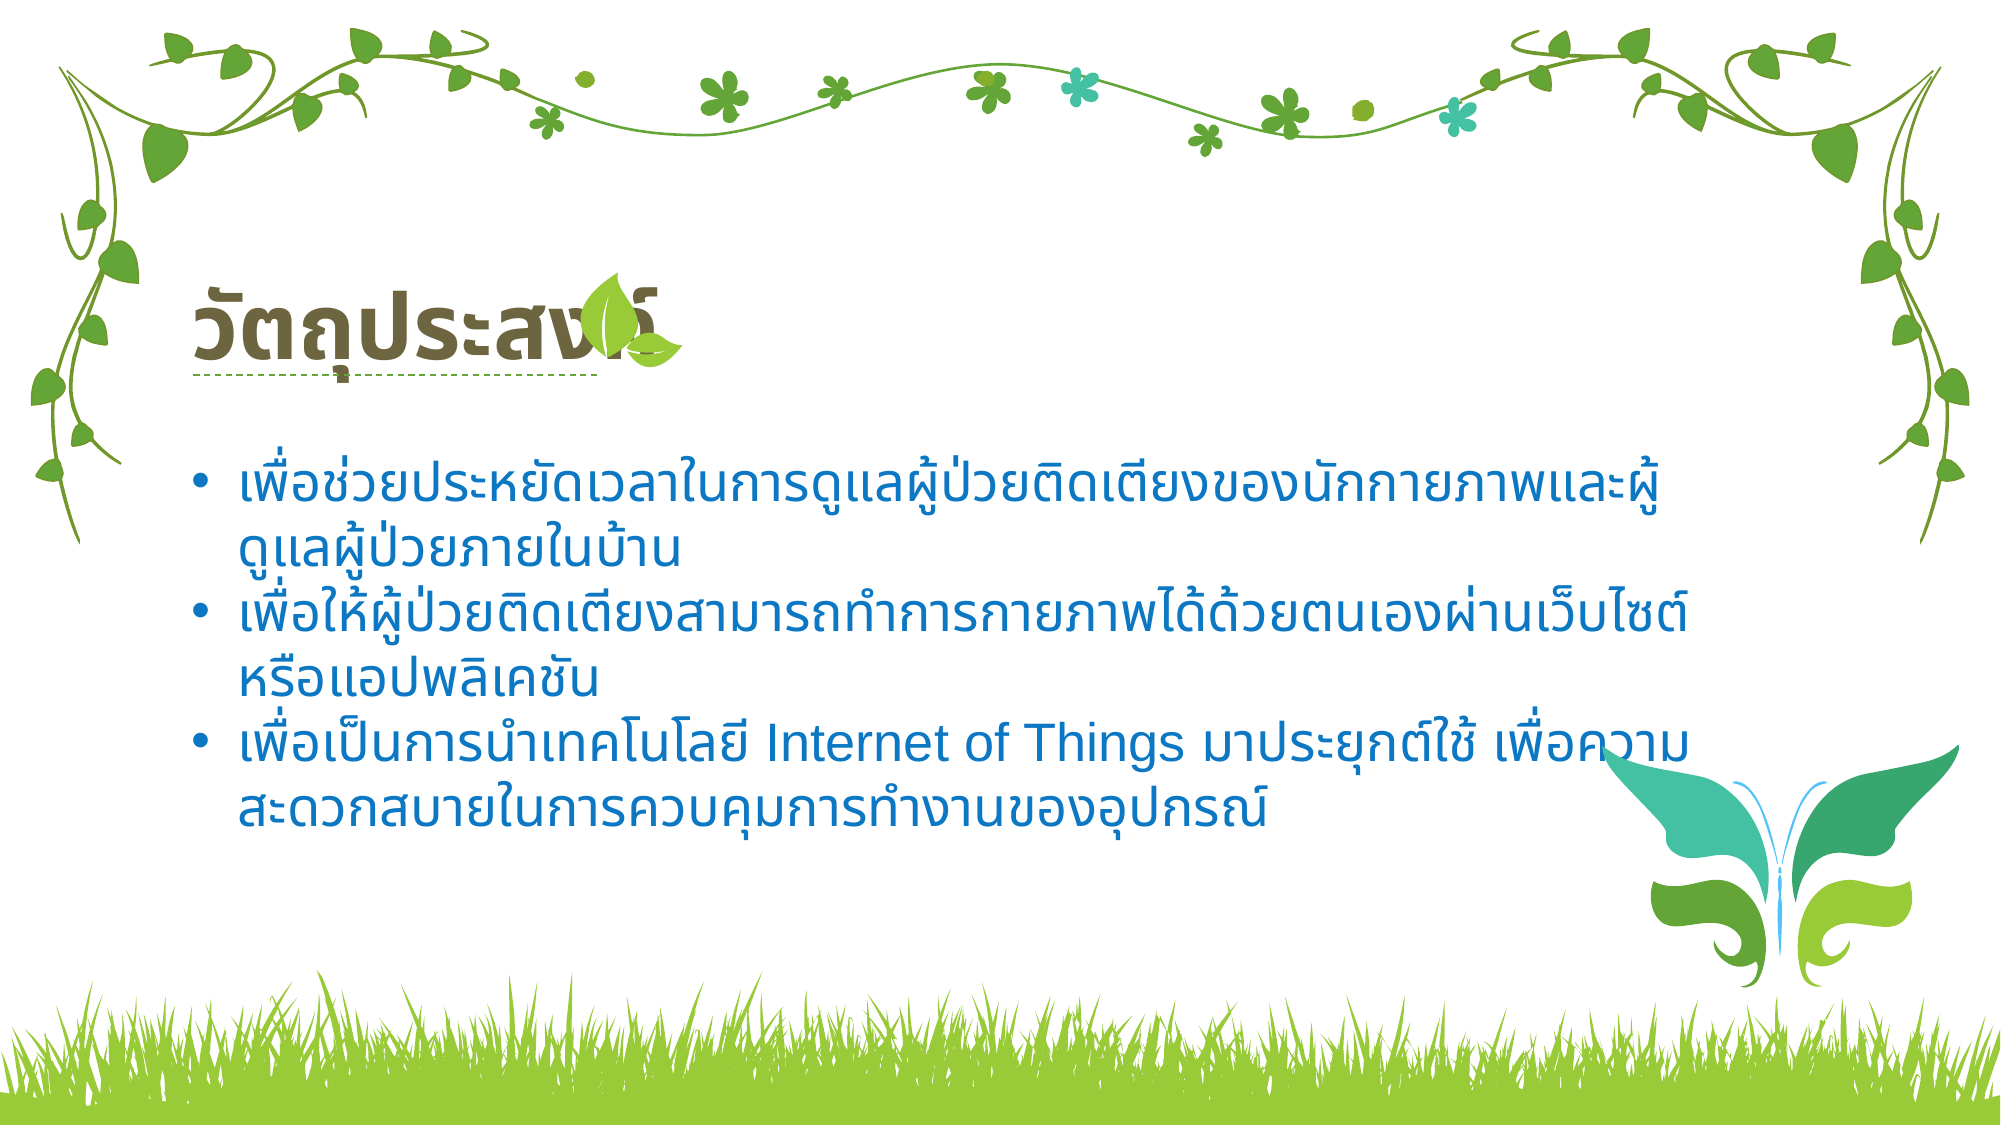

วัตถุประสงค์

เพื่อช่วยประหยัดเวลาในการดูแลผู้ป่วยติดเตียงของนักกายภาพและผู้ดูแลผู้ป่วยภายในบ้าน
เพื่อให้ผู้ป่วยติดเตียงสามารถทำการกายภาพได้ด้วยตนเองผ่านเว็บไซต์หรือแอปพลิเคชัน
เพื่อเป็นการนำเทคโนโลยี Internet of Things มาประยุกต์ใช้ เพื่อความสะดวกสบายในการควบคุมการทำงานของอุปกรณ์